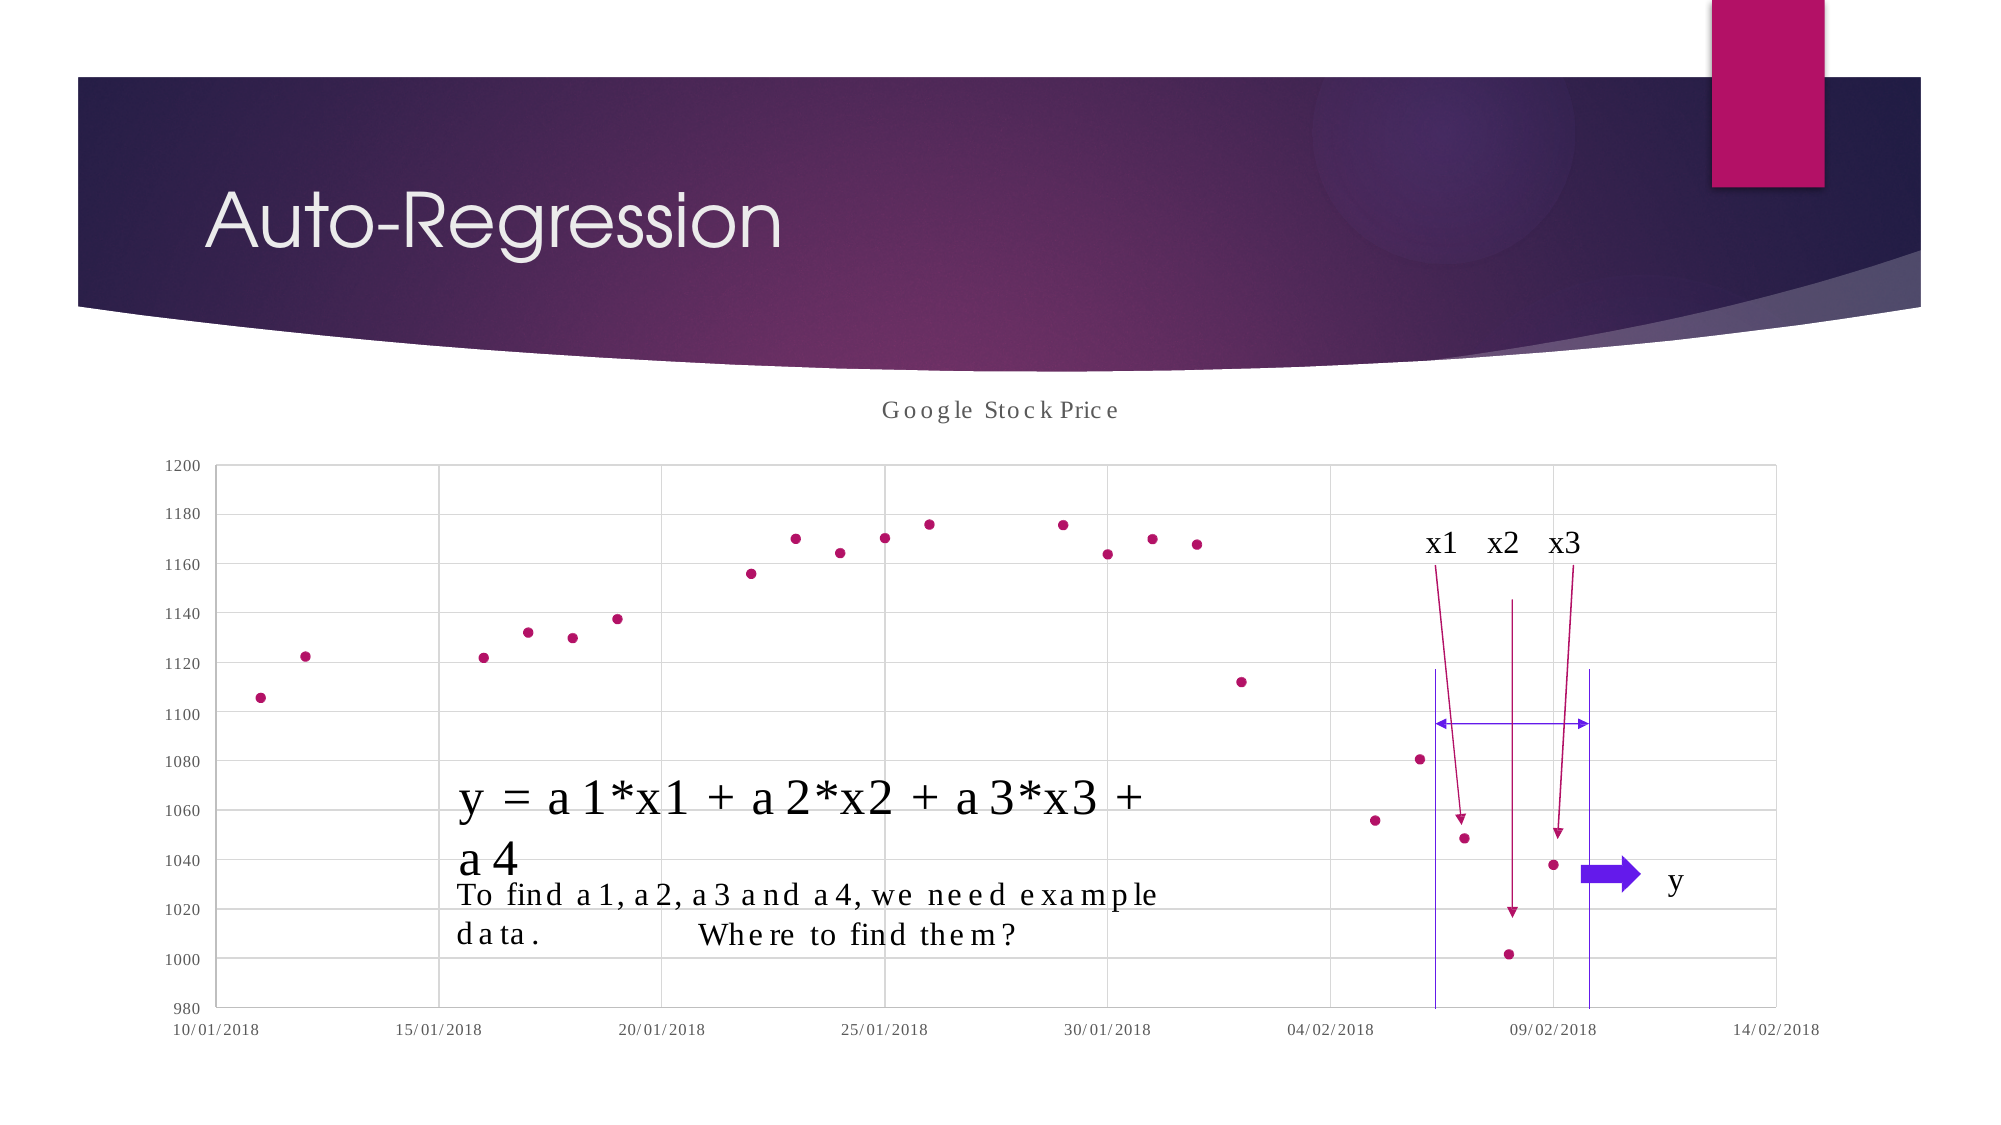

# Auto-Regression
Google Stock Price
1200

1180
x1	x2	x3

1160

1140

1120

1100

1080

y = a1*x1 + a2*x2 + a3*x3 + a4
1060

1040

y

To find a1, a2, a3 and a4, we need example data.
1020

Where to find them?
1000

980

10/01/2018
15/01/2018
20/01/2018
25/01/2018
30/01/2018
04/02/2018
09/02/2018
14/02/2018